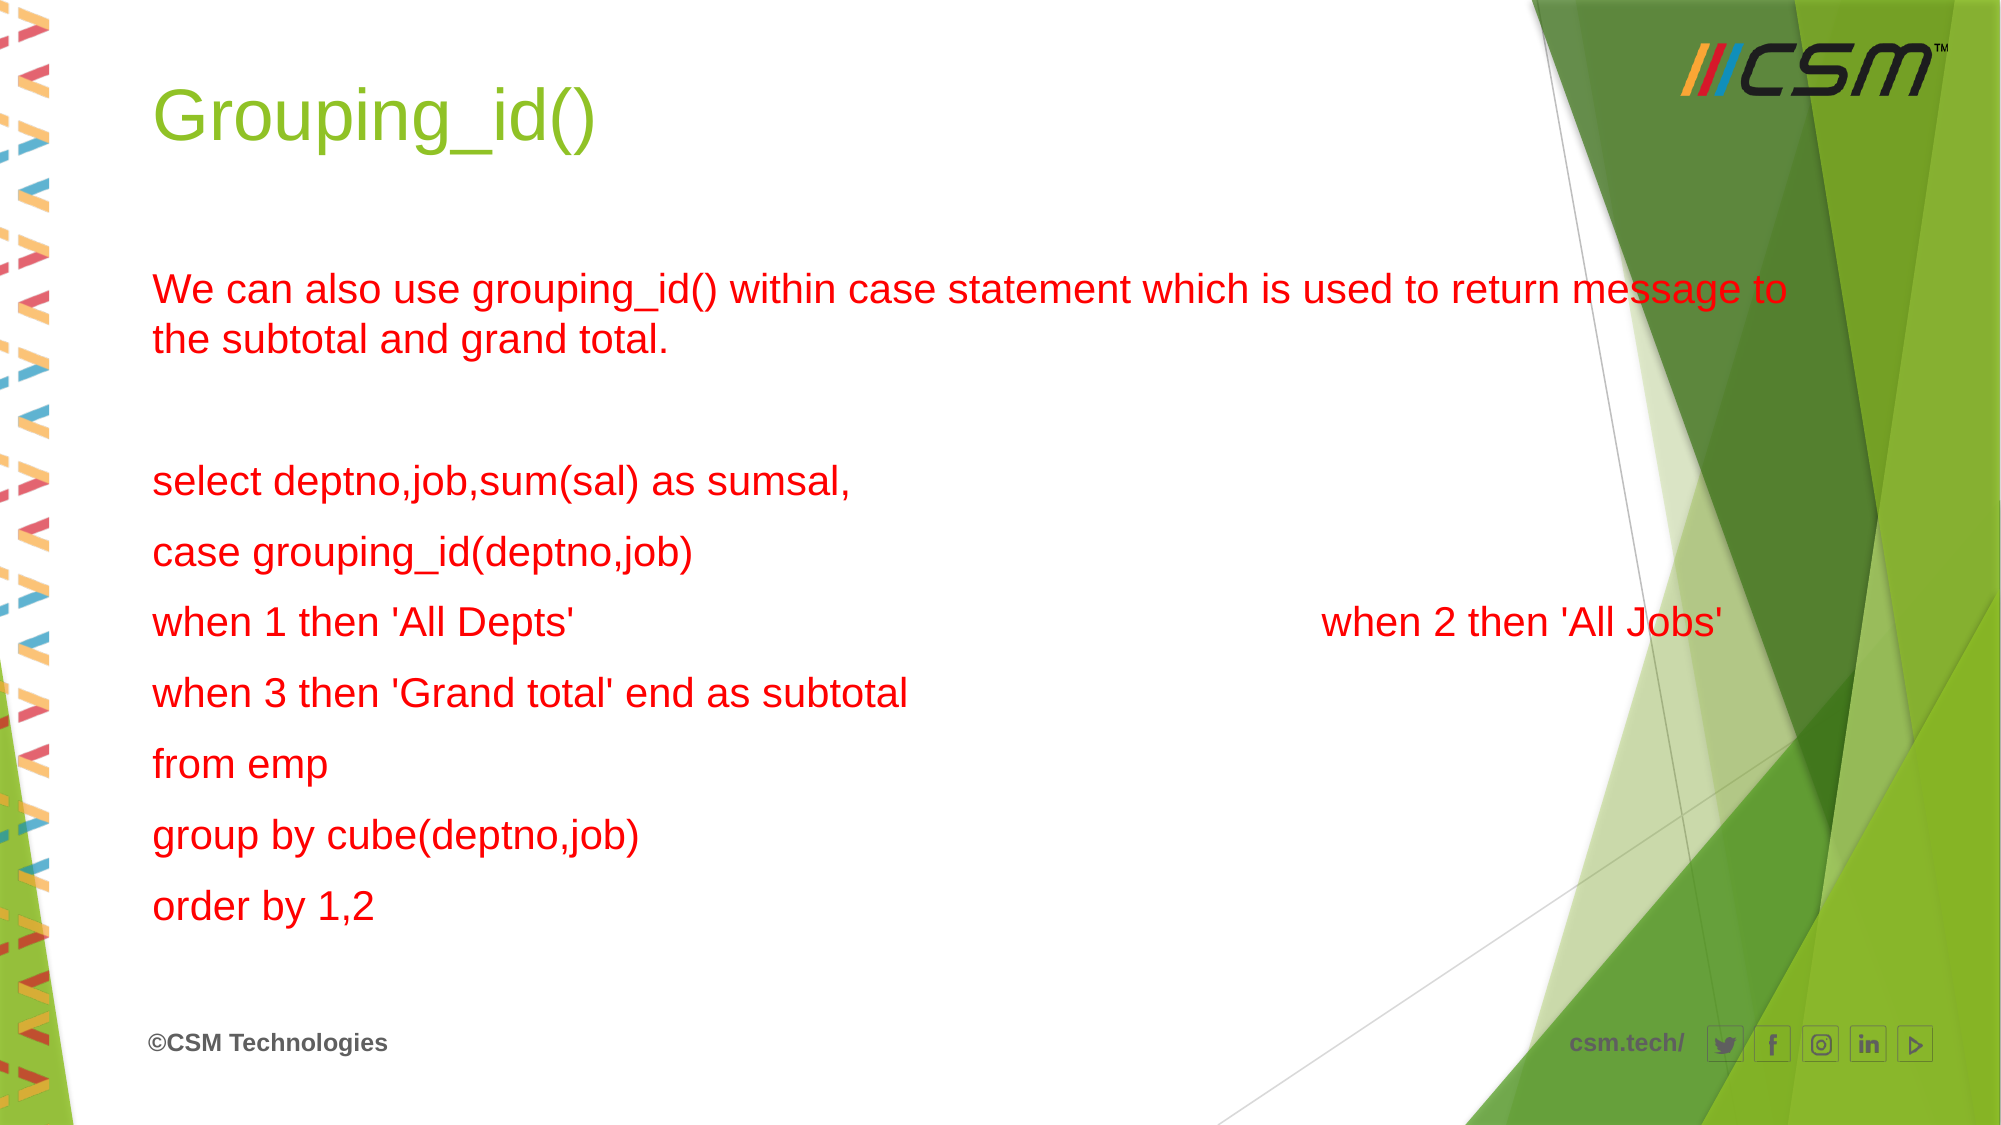

# Grouping_id()
We can also use grouping_id() within case statement which is used to return message to the subtotal and grand total.

select deptno,job,sum(sal) as sumsal,
case grouping_id(deptno,job)
when 1 then 'All Depts'                                                                 when 2 then 'All Jobs'
when 3 then 'Grand total' end as subtotal
from emp
group by cube(deptno,job)
order by 1,2